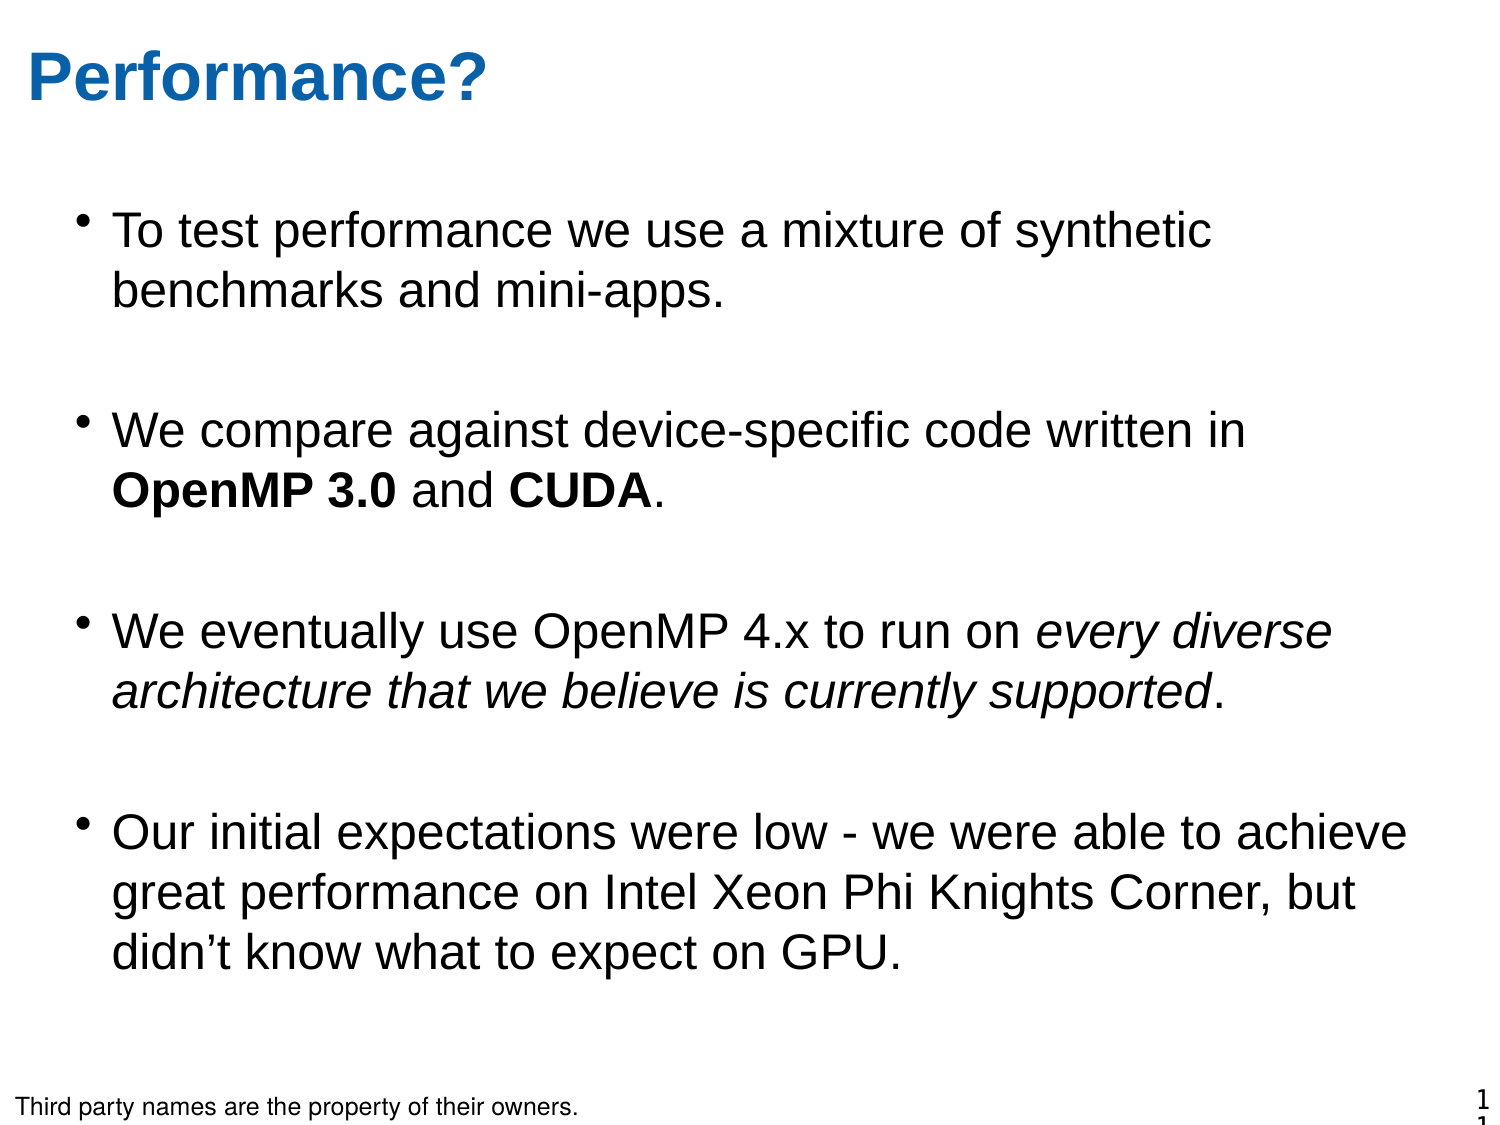

# Performance?
To test performance we use a mixture of synthetic benchmarks and mini-apps.

We compare against device-specific code written in OpenMP 3.0 and CUDA.

We eventually use OpenMP 4.x to run on every diverse architecture that we believe is currently supported.

Our initial expectations were low - we were able to achieve great performance on Intel Xeon Phi Knights Corner, but didn’t know what to expect on GPU.
114
Third party names are the property of their owners.